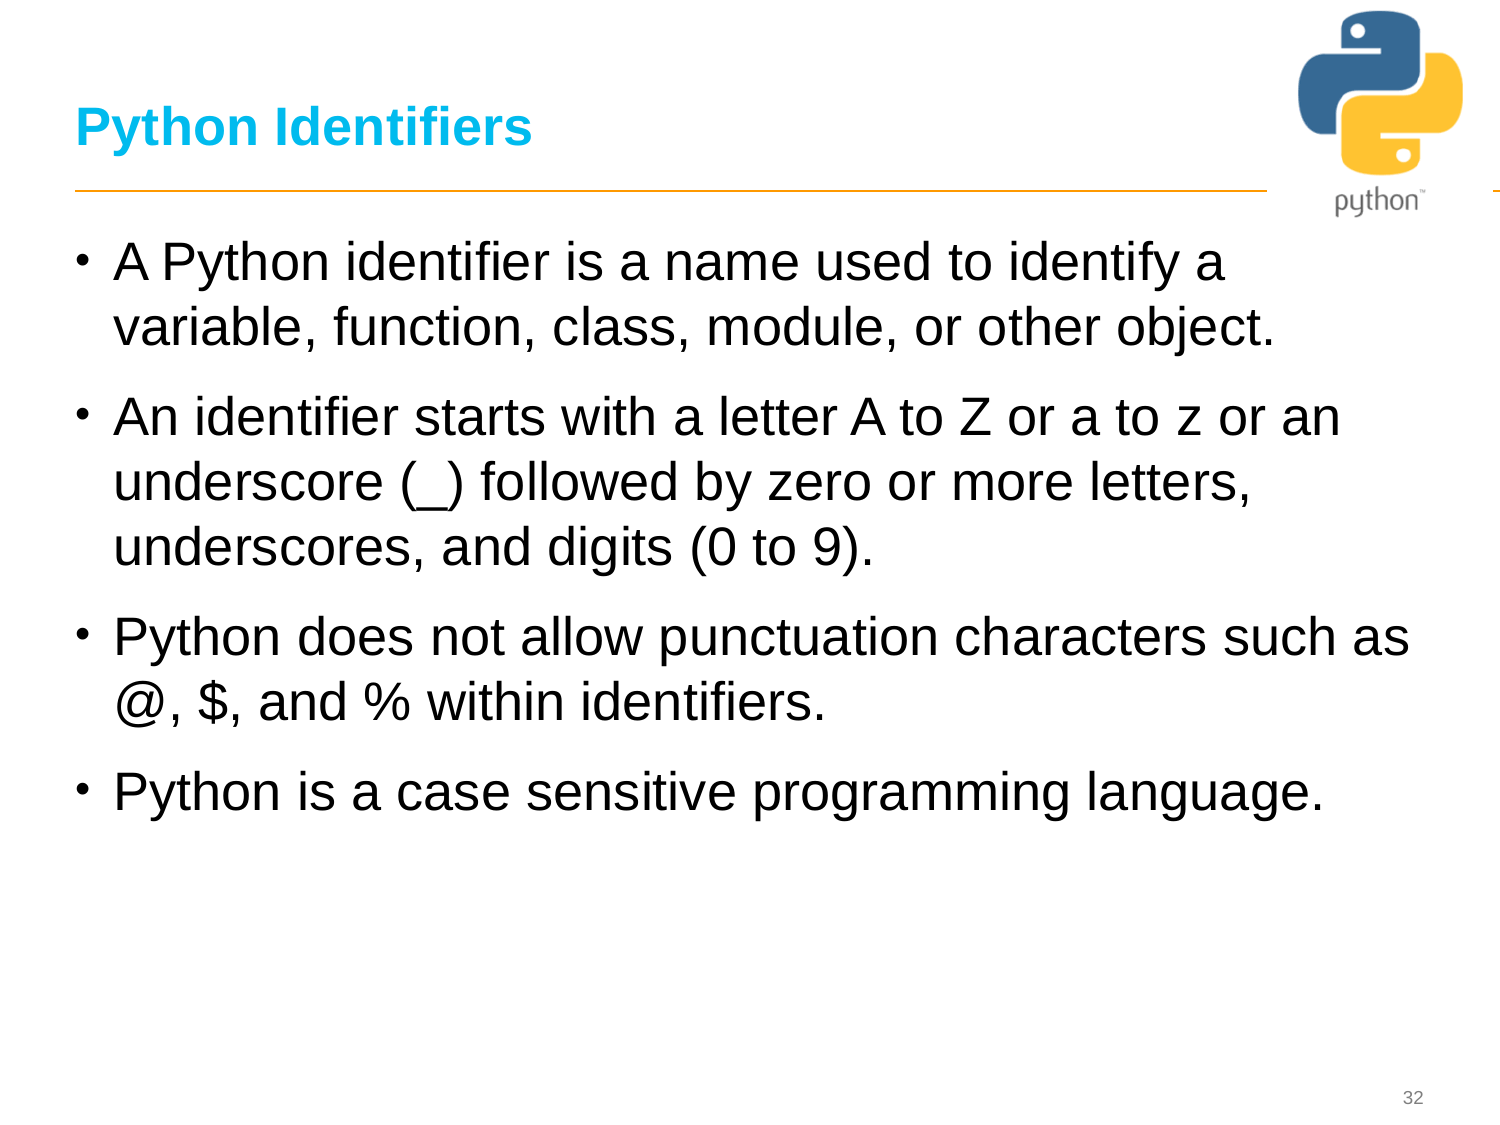

32
# Python Identifiers
A Python identifier is a name used to identify a variable, function, class, module, or other object.
An identifier starts with a letter A to Z or a to z or an underscore (_) followed by zero or more letters, underscores, and digits (0 to 9).
Python does not allow punctuation characters such as @, $, and % within identifiers.
Python is a case sensitive programming language.